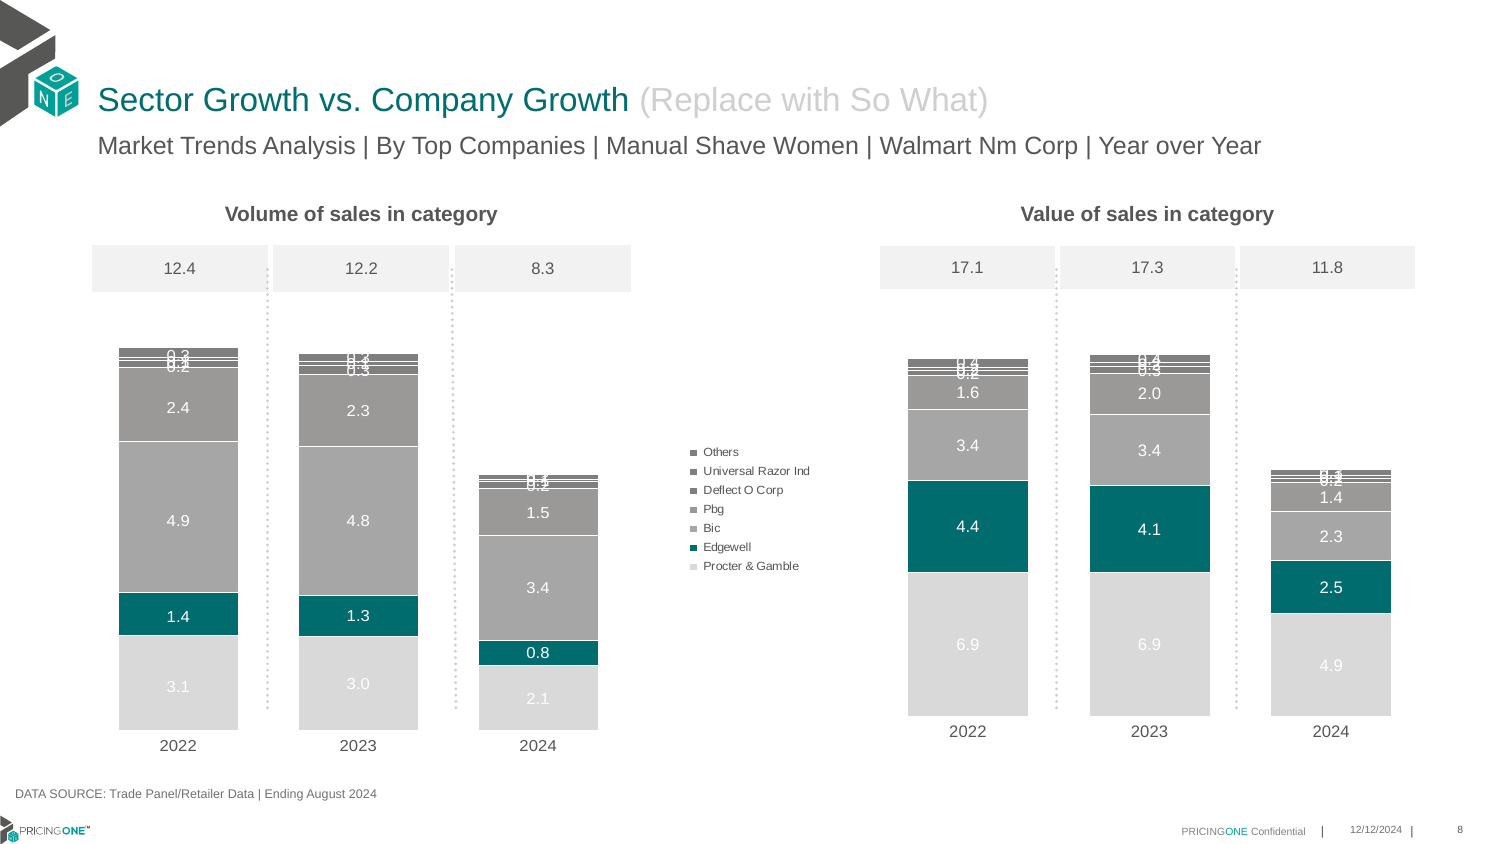

# Sector Growth vs. Company Growth (Replace with So What)
Market Trends Analysis | By Top Companies | Manual Shave Women | Walmart Nm Corp | Year over Year
| Value of sales in category |  |  |
| --- | --- | --- |
| 17.1 | 17.3 | 11.8 |
| Volume of sales in category |  |  |
| --- | --- | --- |
| 12.4 | 12.2 | 8.3 |

### Chart

| Category | Procter & Gamble | Edgewell | Bic | Pbg | Deflect O Corp | Universal Razor Ind | Others |
|---|---|---|---|---|---|---|---|
| 2022 | 6.863937 | 4.401104 | 3.400447 | 1.590066 | 0.247528 | 0.168588 | 0.429619 |
| 2023 | 6.85176 | 4.144572 | 3.41762 | 1.967682 | 0.313985 | 0.1918 | 0.374315 |
| 2024 | 4.904367 | 2.547263 | 2.303603 | 1.393522 | 0.212688 | 0.142412 | 0.260672 |

### Chart

| Category | Procter & Gamble | Edgewell | Bic | Pbg | Deflect O Corp | Universal Razor Ind | Others |
|---|---|---|---|---|---|---|---|
| 2022 | 3.071162 | 1.392444 | 4.868306 | 2.384597 | 0.243615 | 0.099318 | 0.320971 |
| 2023 | 3.036544 | 1.344102 | 4.794069 | 2.319238 | 0.300481 | 0.112459 | 0.269141 |
| 2024 | 2.101294 | 0.820248 | 3.377712 | 1.511883 | 0.22025 | 0.082716 | 0.173302 |
DATA SOURCE: Trade Panel/Retailer Data | Ending August 2024

12/12/2024
8